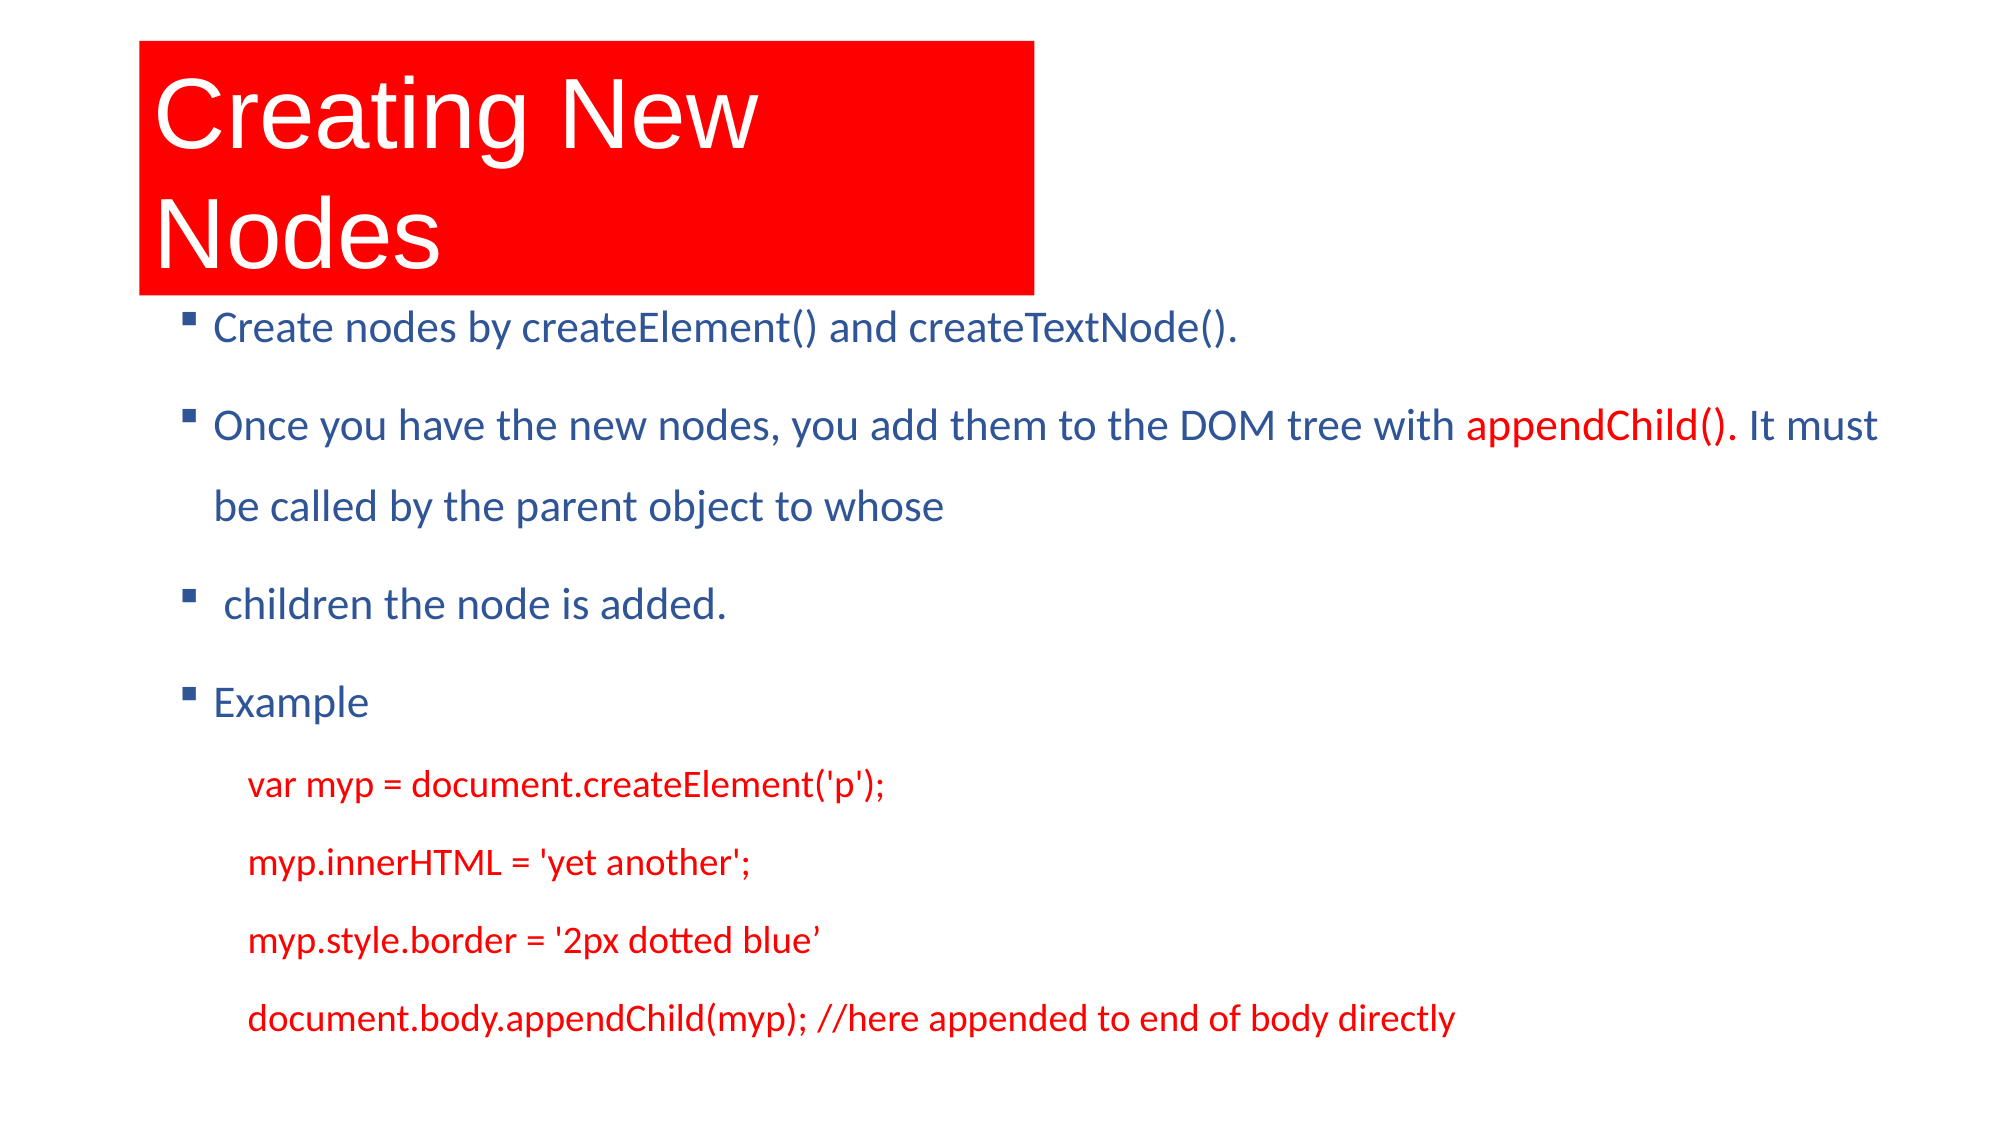

Creating New Nodes
Create nodes by createElement() and createTextNode().
Once you have the new nodes, you add them to the DOM tree with appendChild(). It must be called by the parent object to whose
 children the node is added.
Example
var myp = document.createElement('p');
myp.innerHTML = 'yet another';
myp.style.border = '2px dotted blue’
document.body.appendChild(myp); //here appended to end of body directly